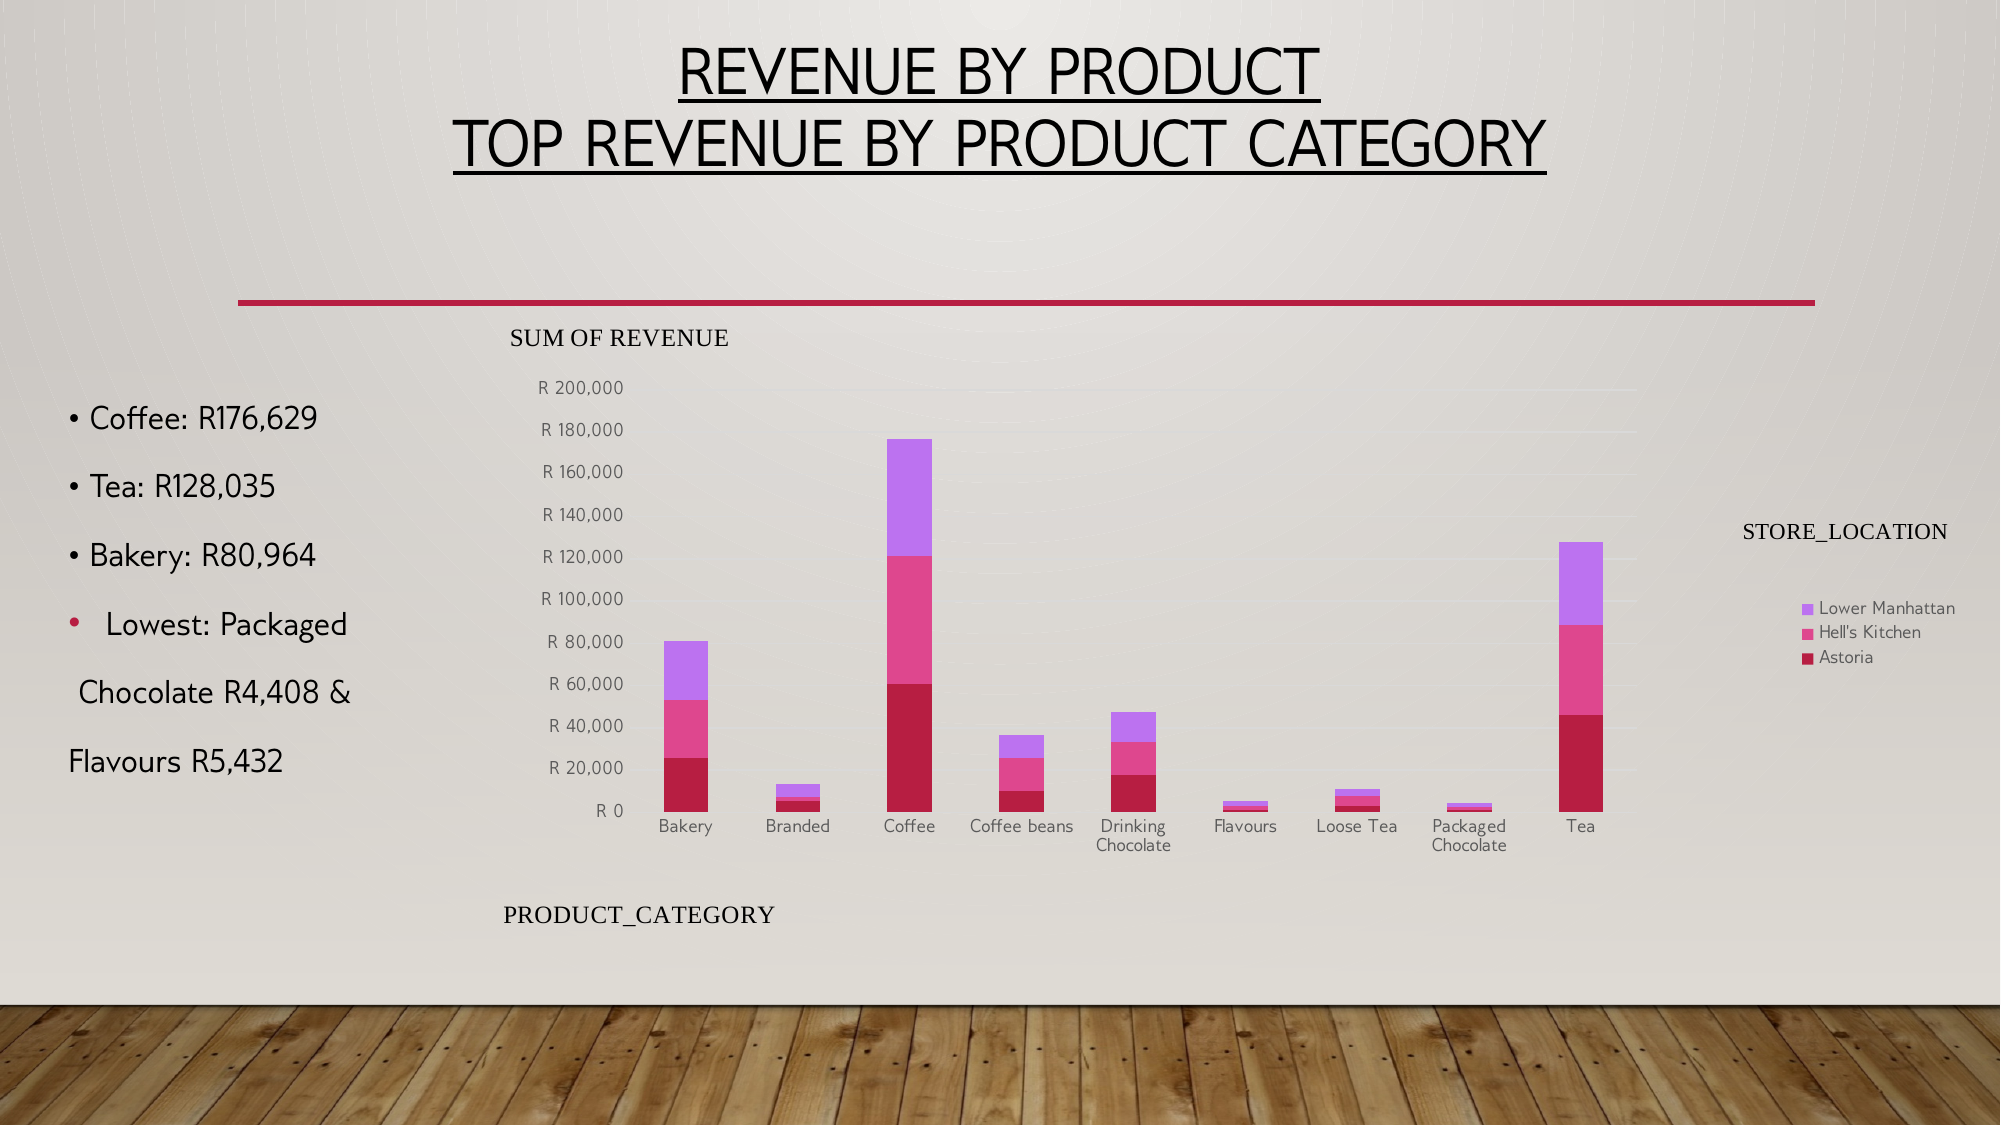

# REVENUE BY Product TOP REVENUE BY PRODUCT CATEGORY

• Coffee: R176,629
• Tea: R128,035
• Bakery: R80,964
Lowest: Packaged
 Chocolate R4,408 &
Flavours R5,432

### Chart

| Category | Astoria | Hell's Kitchen | Lower Manhattan |
|---|---|---|---|
| Bakery | 25844.75 | 27187.95 | 27931.440000000017 |
| Branded | 5457.0 | 1942.0 | 5838.0 |
| Coffee | 60560.29999999981 | 60881.34999999932 | 55187.64999999945 |
| Coffee beans | 10219.199999999997 | 15485.10000000001 | 11140.95 |
| Drinking Chocolate | 17822.75 | 15653.0 | 14103.0 |
| Flavours | 1191.999999999995 | 1895.9999999999827 | 2343.999999999995 |
| Loose Tea | 3193.9999999999927 | 4461.349999999975 | 3558.249999999989 |
| Packaged Chocolate | 1089.7100000000005 | 1698.7699999999973 | 1619.1599999999996 |
| Tea | 45892.699999999924 | 43000.14999999985 | 39142.4999999999 |